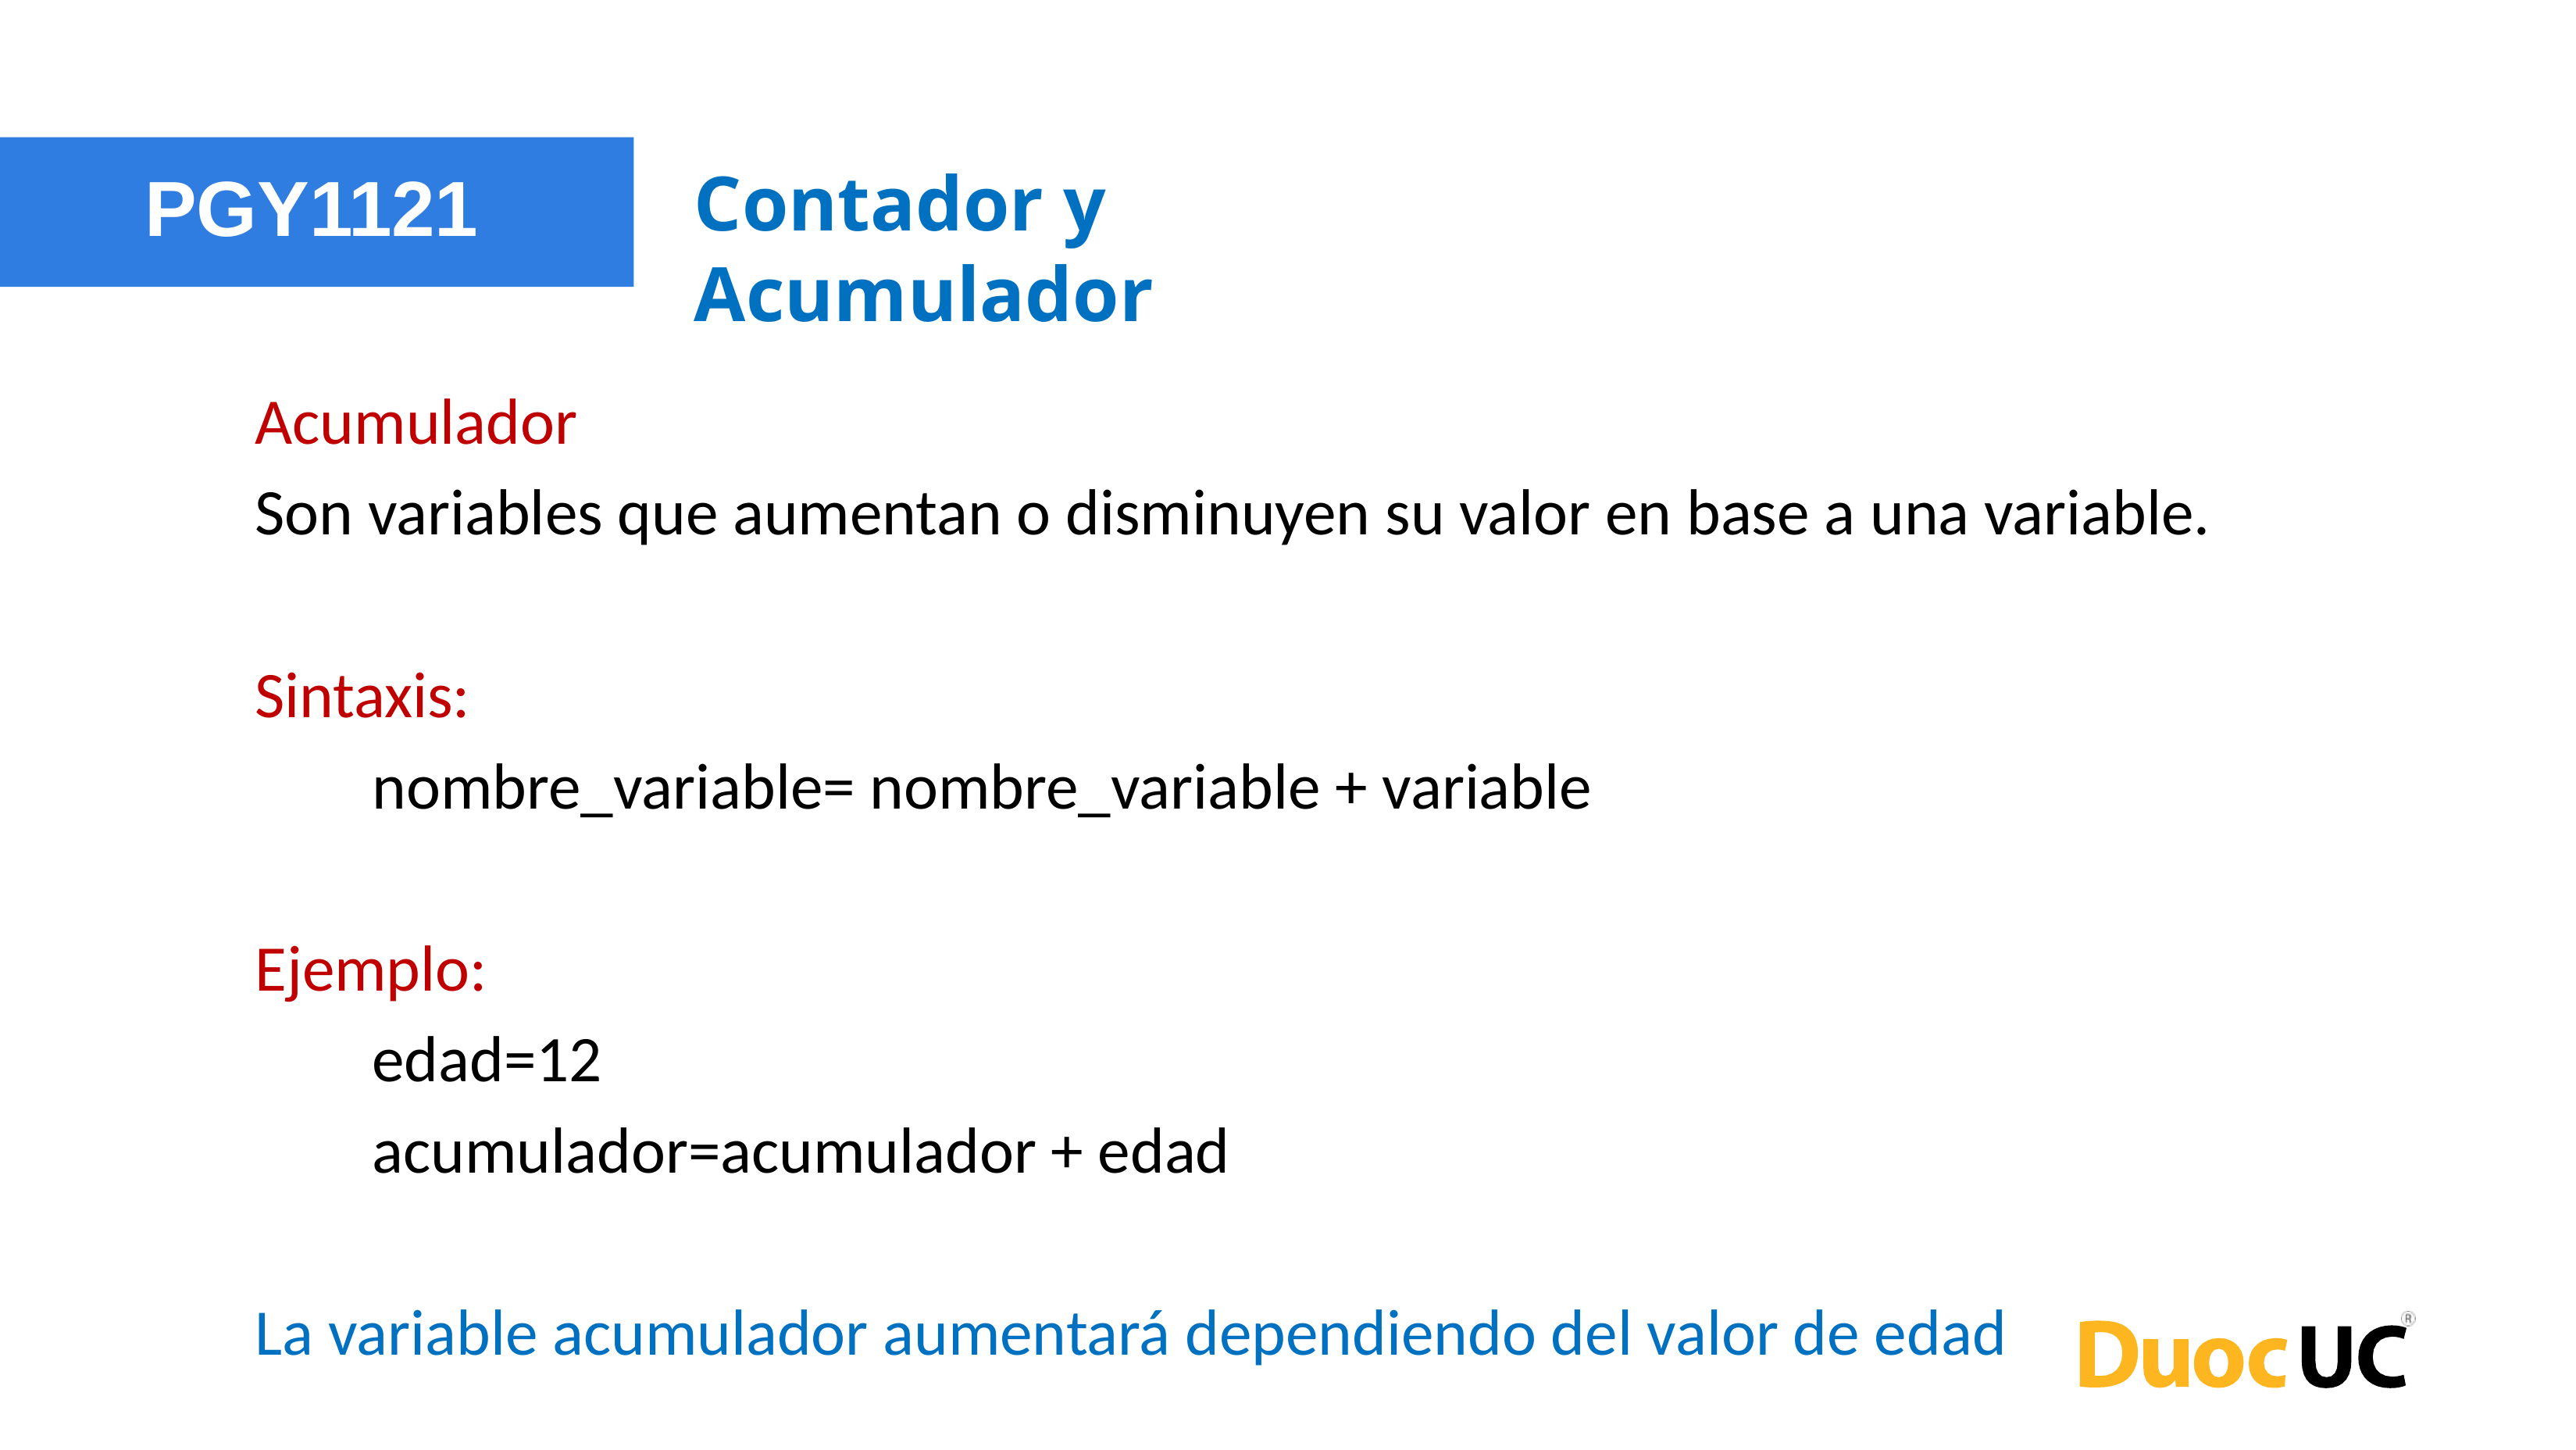

Contador y Acumulador
PGY1121
Acumulador
Son variables que aumentan o disminuyen su valor en base a una variable.

Sintaxis:
	nombre_variable= nombre_variable + variable

Ejemplo:
	edad=12
	acumulador=acumulador + edad

La variable acumulador aumentará dependiendo del valor de edad